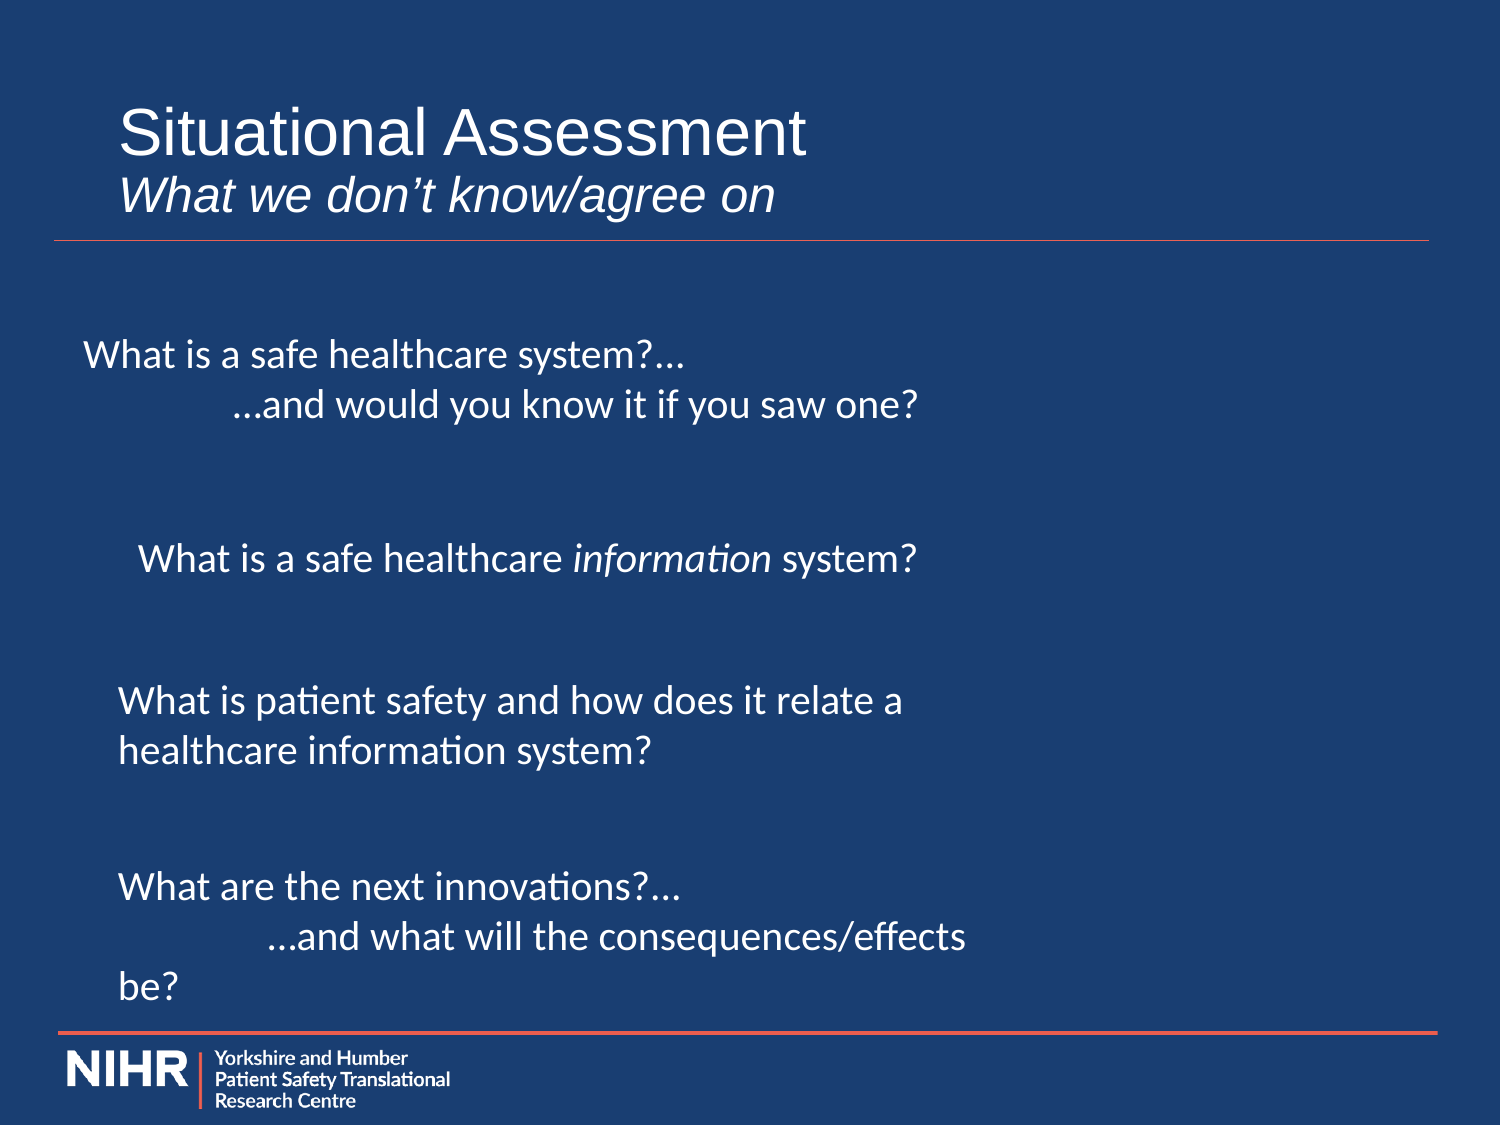

# Situational Assessment What we don’t know/agree on
What is a safe healthcare system?...
	…and would you know it if you saw one?
What is a safe healthcare information system?
What is patient safety and how does it relate a healthcare information system?
What are the next innovations?...
	…and what will the consequences/effects be?